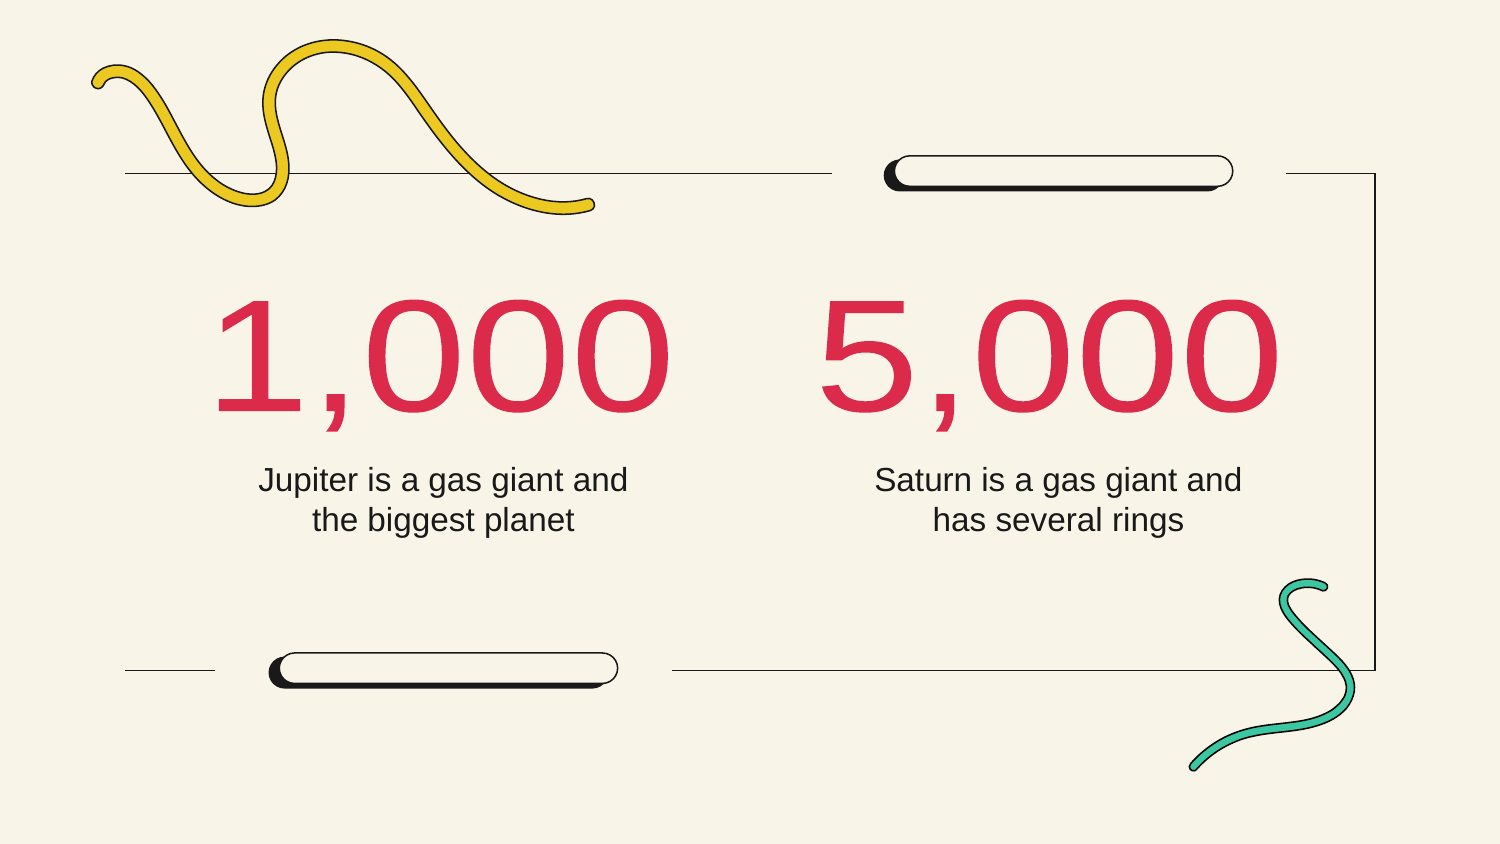

1,000
5,000
Jupiter is a gas giant and the biggest planet
Saturn is a gas giant and has several rings